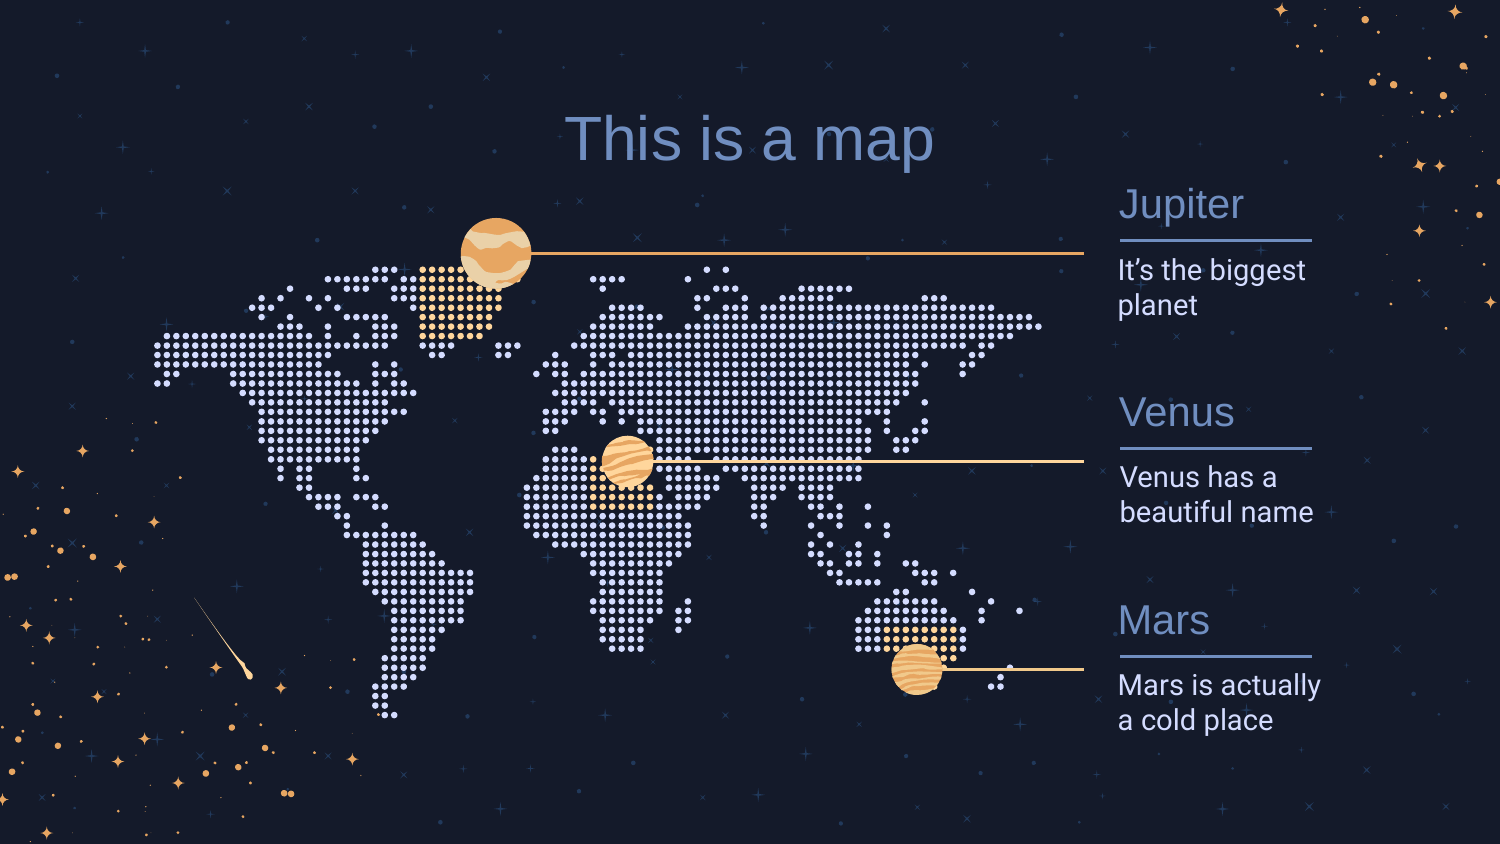

# This is a map
Jupiter

It’s the biggest planet

Venus

Venus has a beautiful name
Mars

Mars is actually a cold place